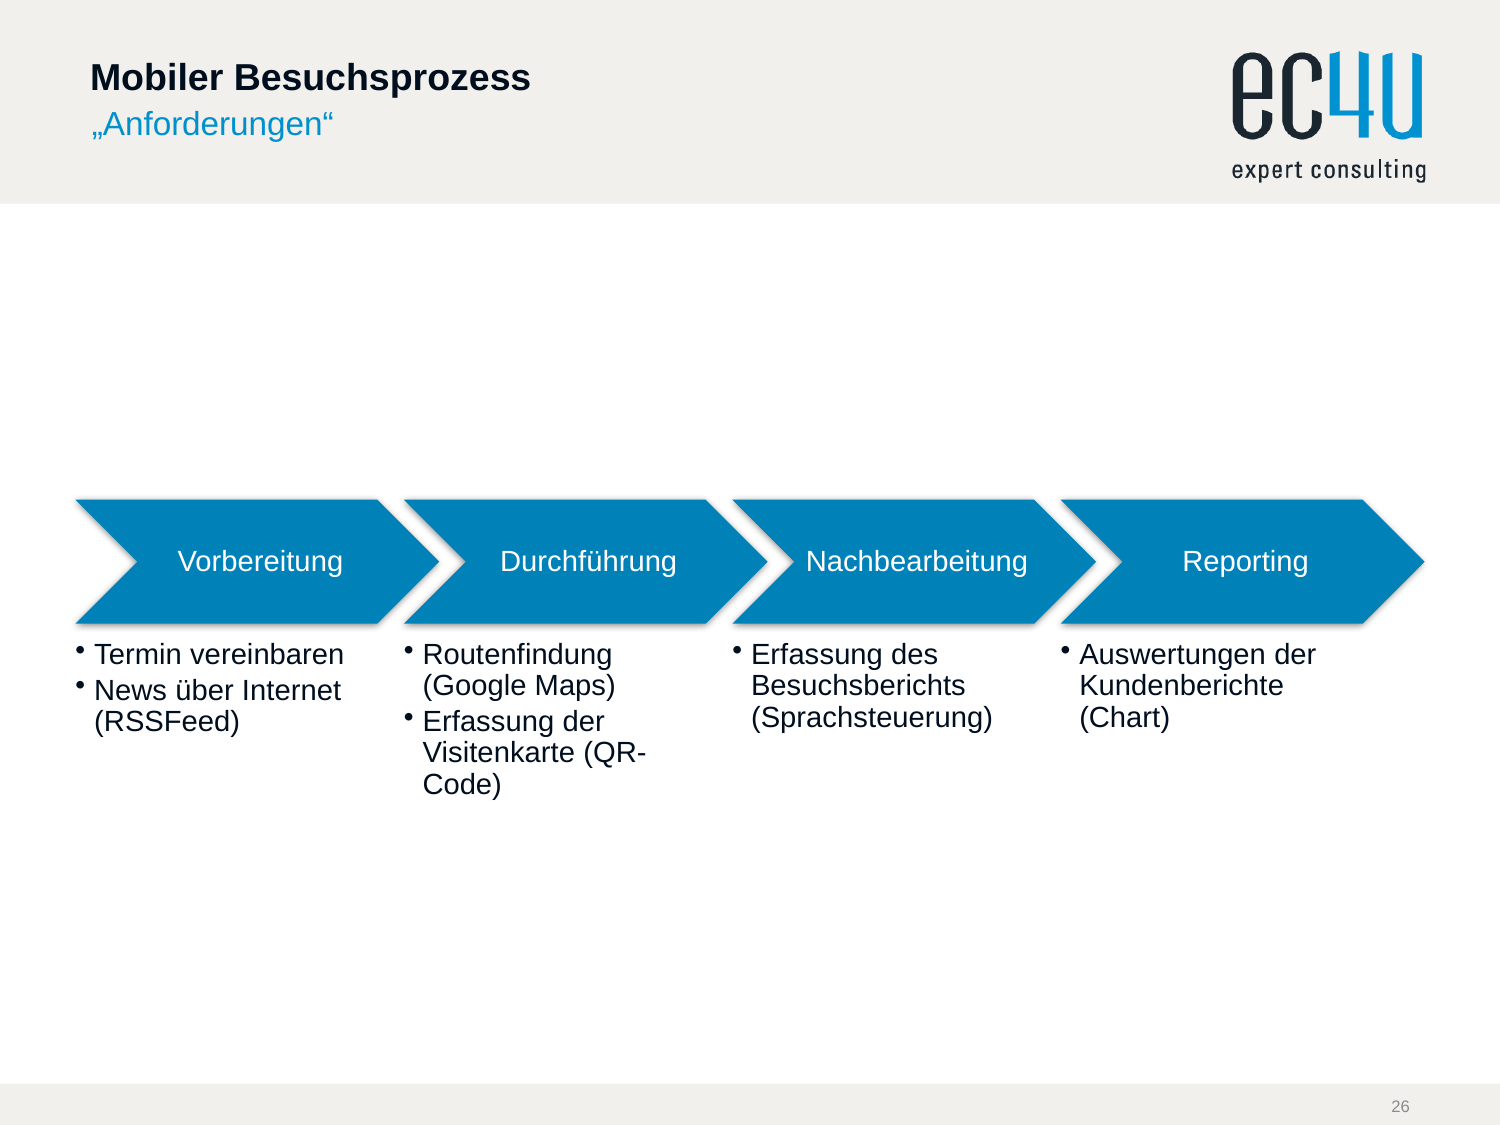

# Mobiler Besuchsprozess
„Anforderungen“
Vorbereitung
Termin vereinbaren
News über Internet (RSSFeed)
Durchführung
Routenfindung (Google Maps)
Erfassung der Visitenkarte (QR-Code)
Nachbearbeitung
Erfassung des Besuchsberichts (Sprachsteuerung)
Reporting
Auswertungen der Kundenberichte (Chart)
26